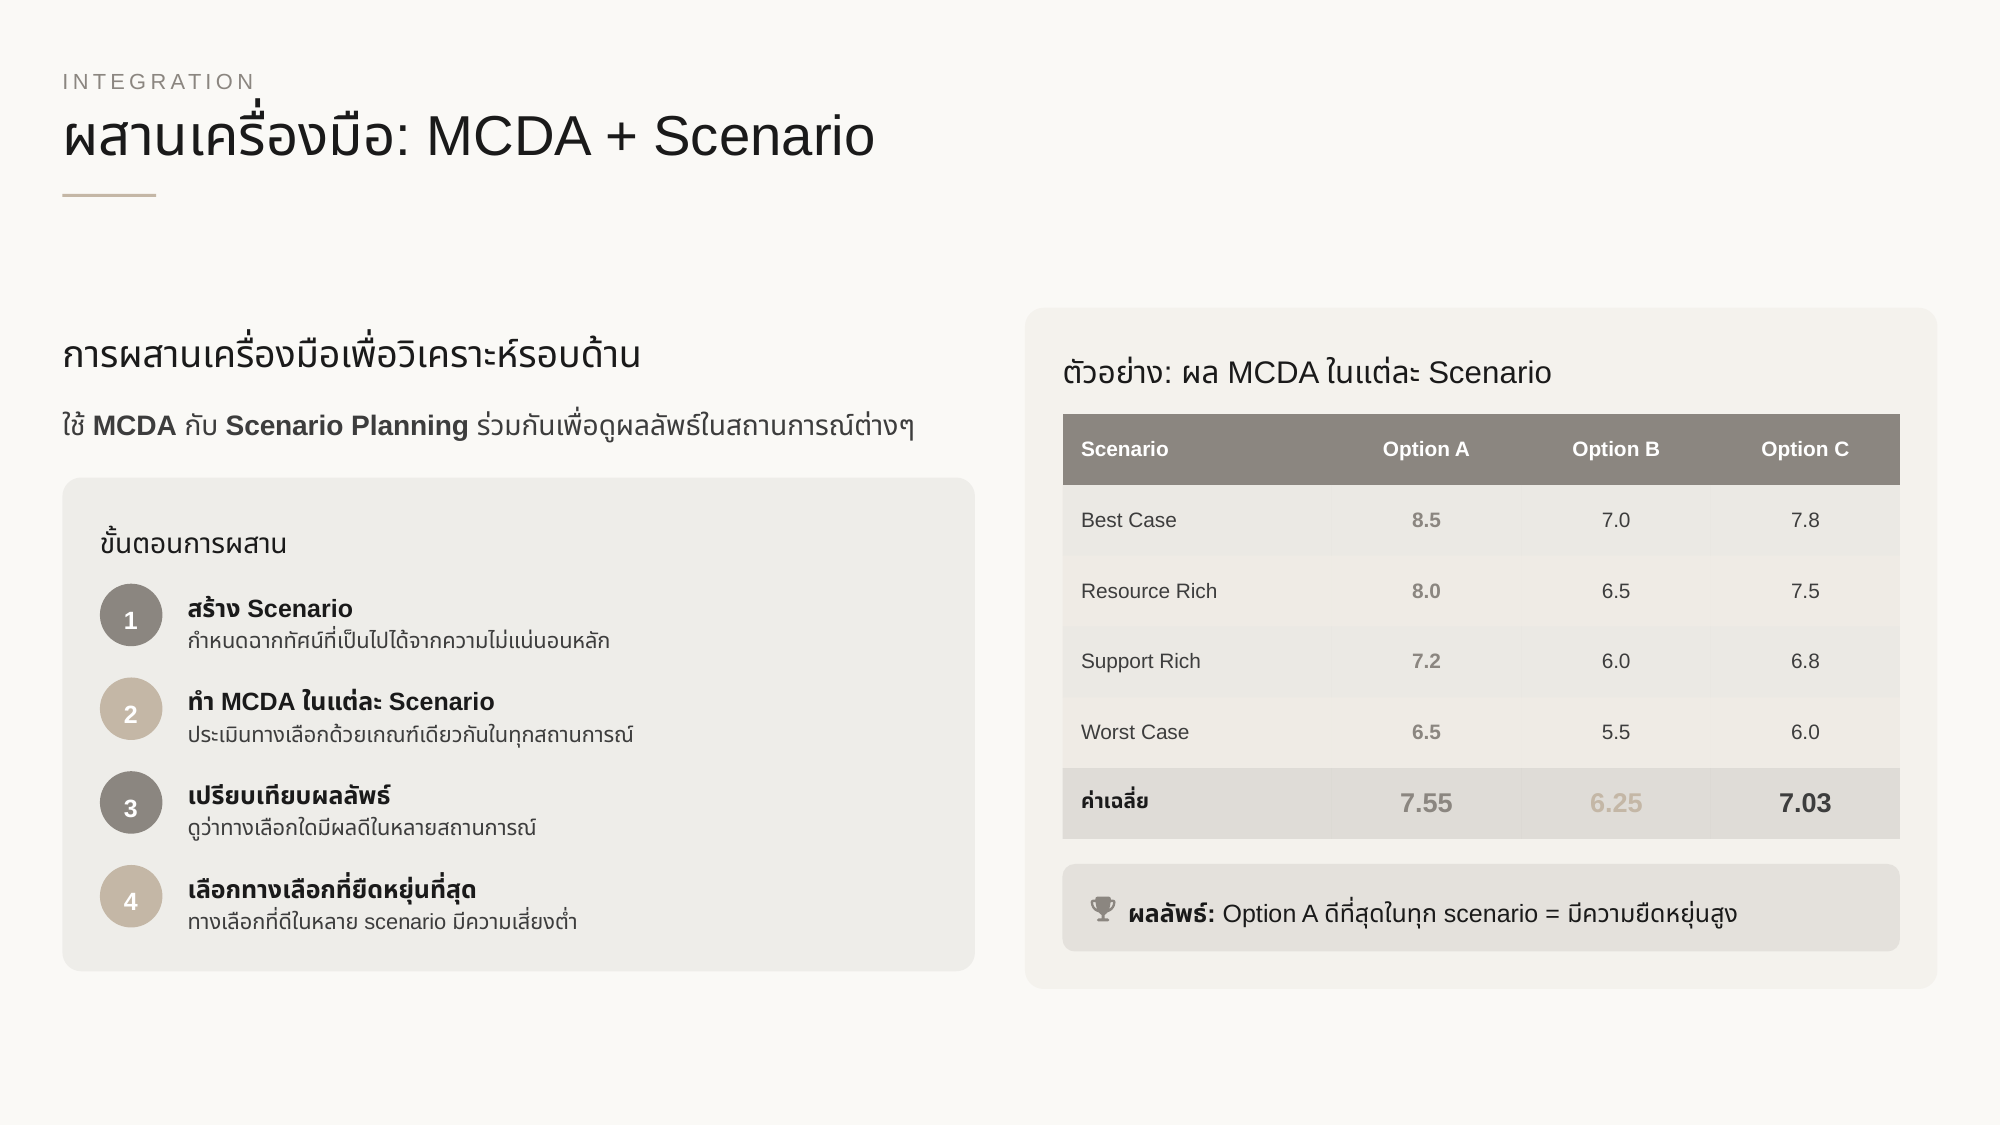

INTEGRATION
ผสานเครื่องมือ: MCDA + Scenario

การผสานเครื่องมือเพื่อวิเคราะห์รอบด้าน
ตัวอย่าง: ผล MCDA ในแต่ละ Scenario
ใช้ MCDA กับ Scenario Planning ร่วมกันเพื่อดูผลลัพธ์ในสถานการณ์ต่างๆ
| Scenario | Option A | Option B | Option C |
| --- | --- | --- | --- |
| Best Case | 8.5 | 7.0 | 7.8 |
| Resource Rich | 8.0 | 6.5 | 7.5 |
| Support Rich | 7.2 | 6.0 | 6.8 |
| Worst Case | 6.5 | 5.5 | 6.0 |
| ค่าเฉลี่ย | 7.55 | 6.25 | 7.03 |

ขั้นตอนการผสาน

สร้าง Scenario
1
กำหนดฉากทัศน์ที่เป็นไปได้จากความไม่แน่นอนหลัก

ทำ MCDA ในแต่ละ Scenario
2
ประเมินทางเลือกด้วยเกณฑ์เดียวกันในทุกสถานการณ์

เปรียบเทียบผลลัพธ์
3
ดูว่าทางเลือกใดมีผลดีในหลายสถานการณ์

เลือกทางเลือกที่ยืดหยุ่นที่สุด
4
ผลลัพธ์: Option A ดีที่สุดในทุก scenario = มีความยืดหยุ่นสูง

ทางเลือกที่ดีในหลาย scenario มีความเสี่ยงต่ำ